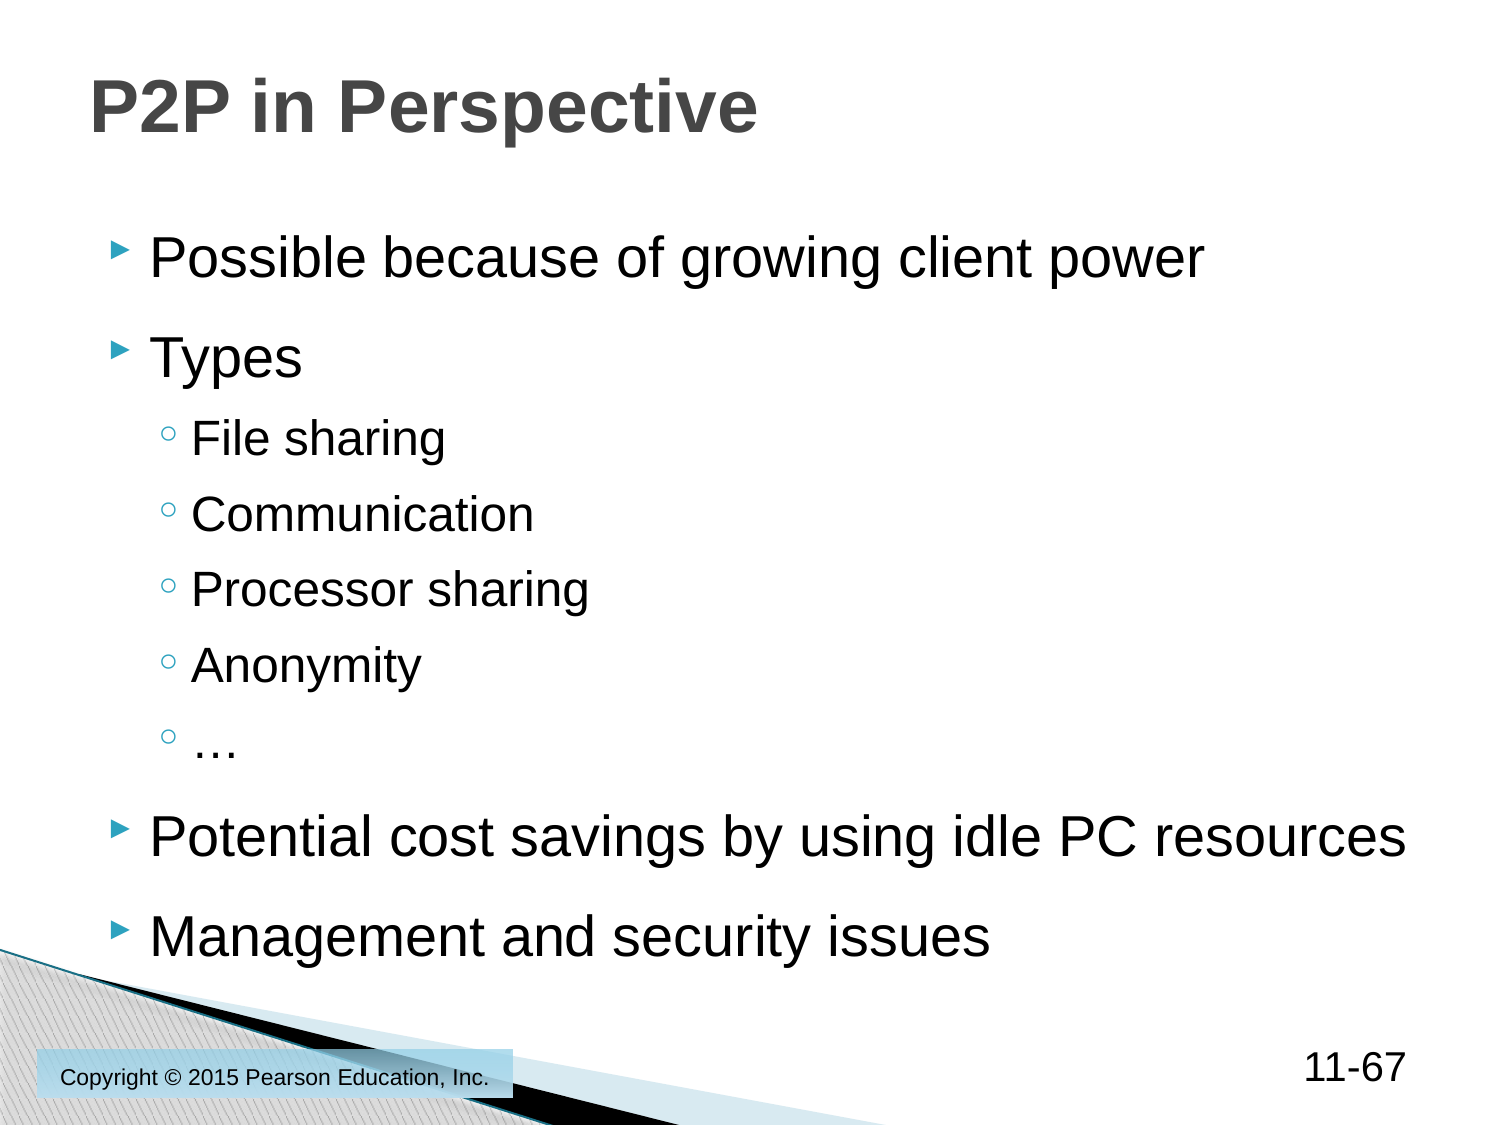

# P2P in Perspective
Possible because of growing client power
Types
File sharing
Communication
Processor sharing
Anonymity
…
Potential cost savings by using idle PC resources
Management and security issues
11-67
Copyright © 2015 Pearson Education, Inc.